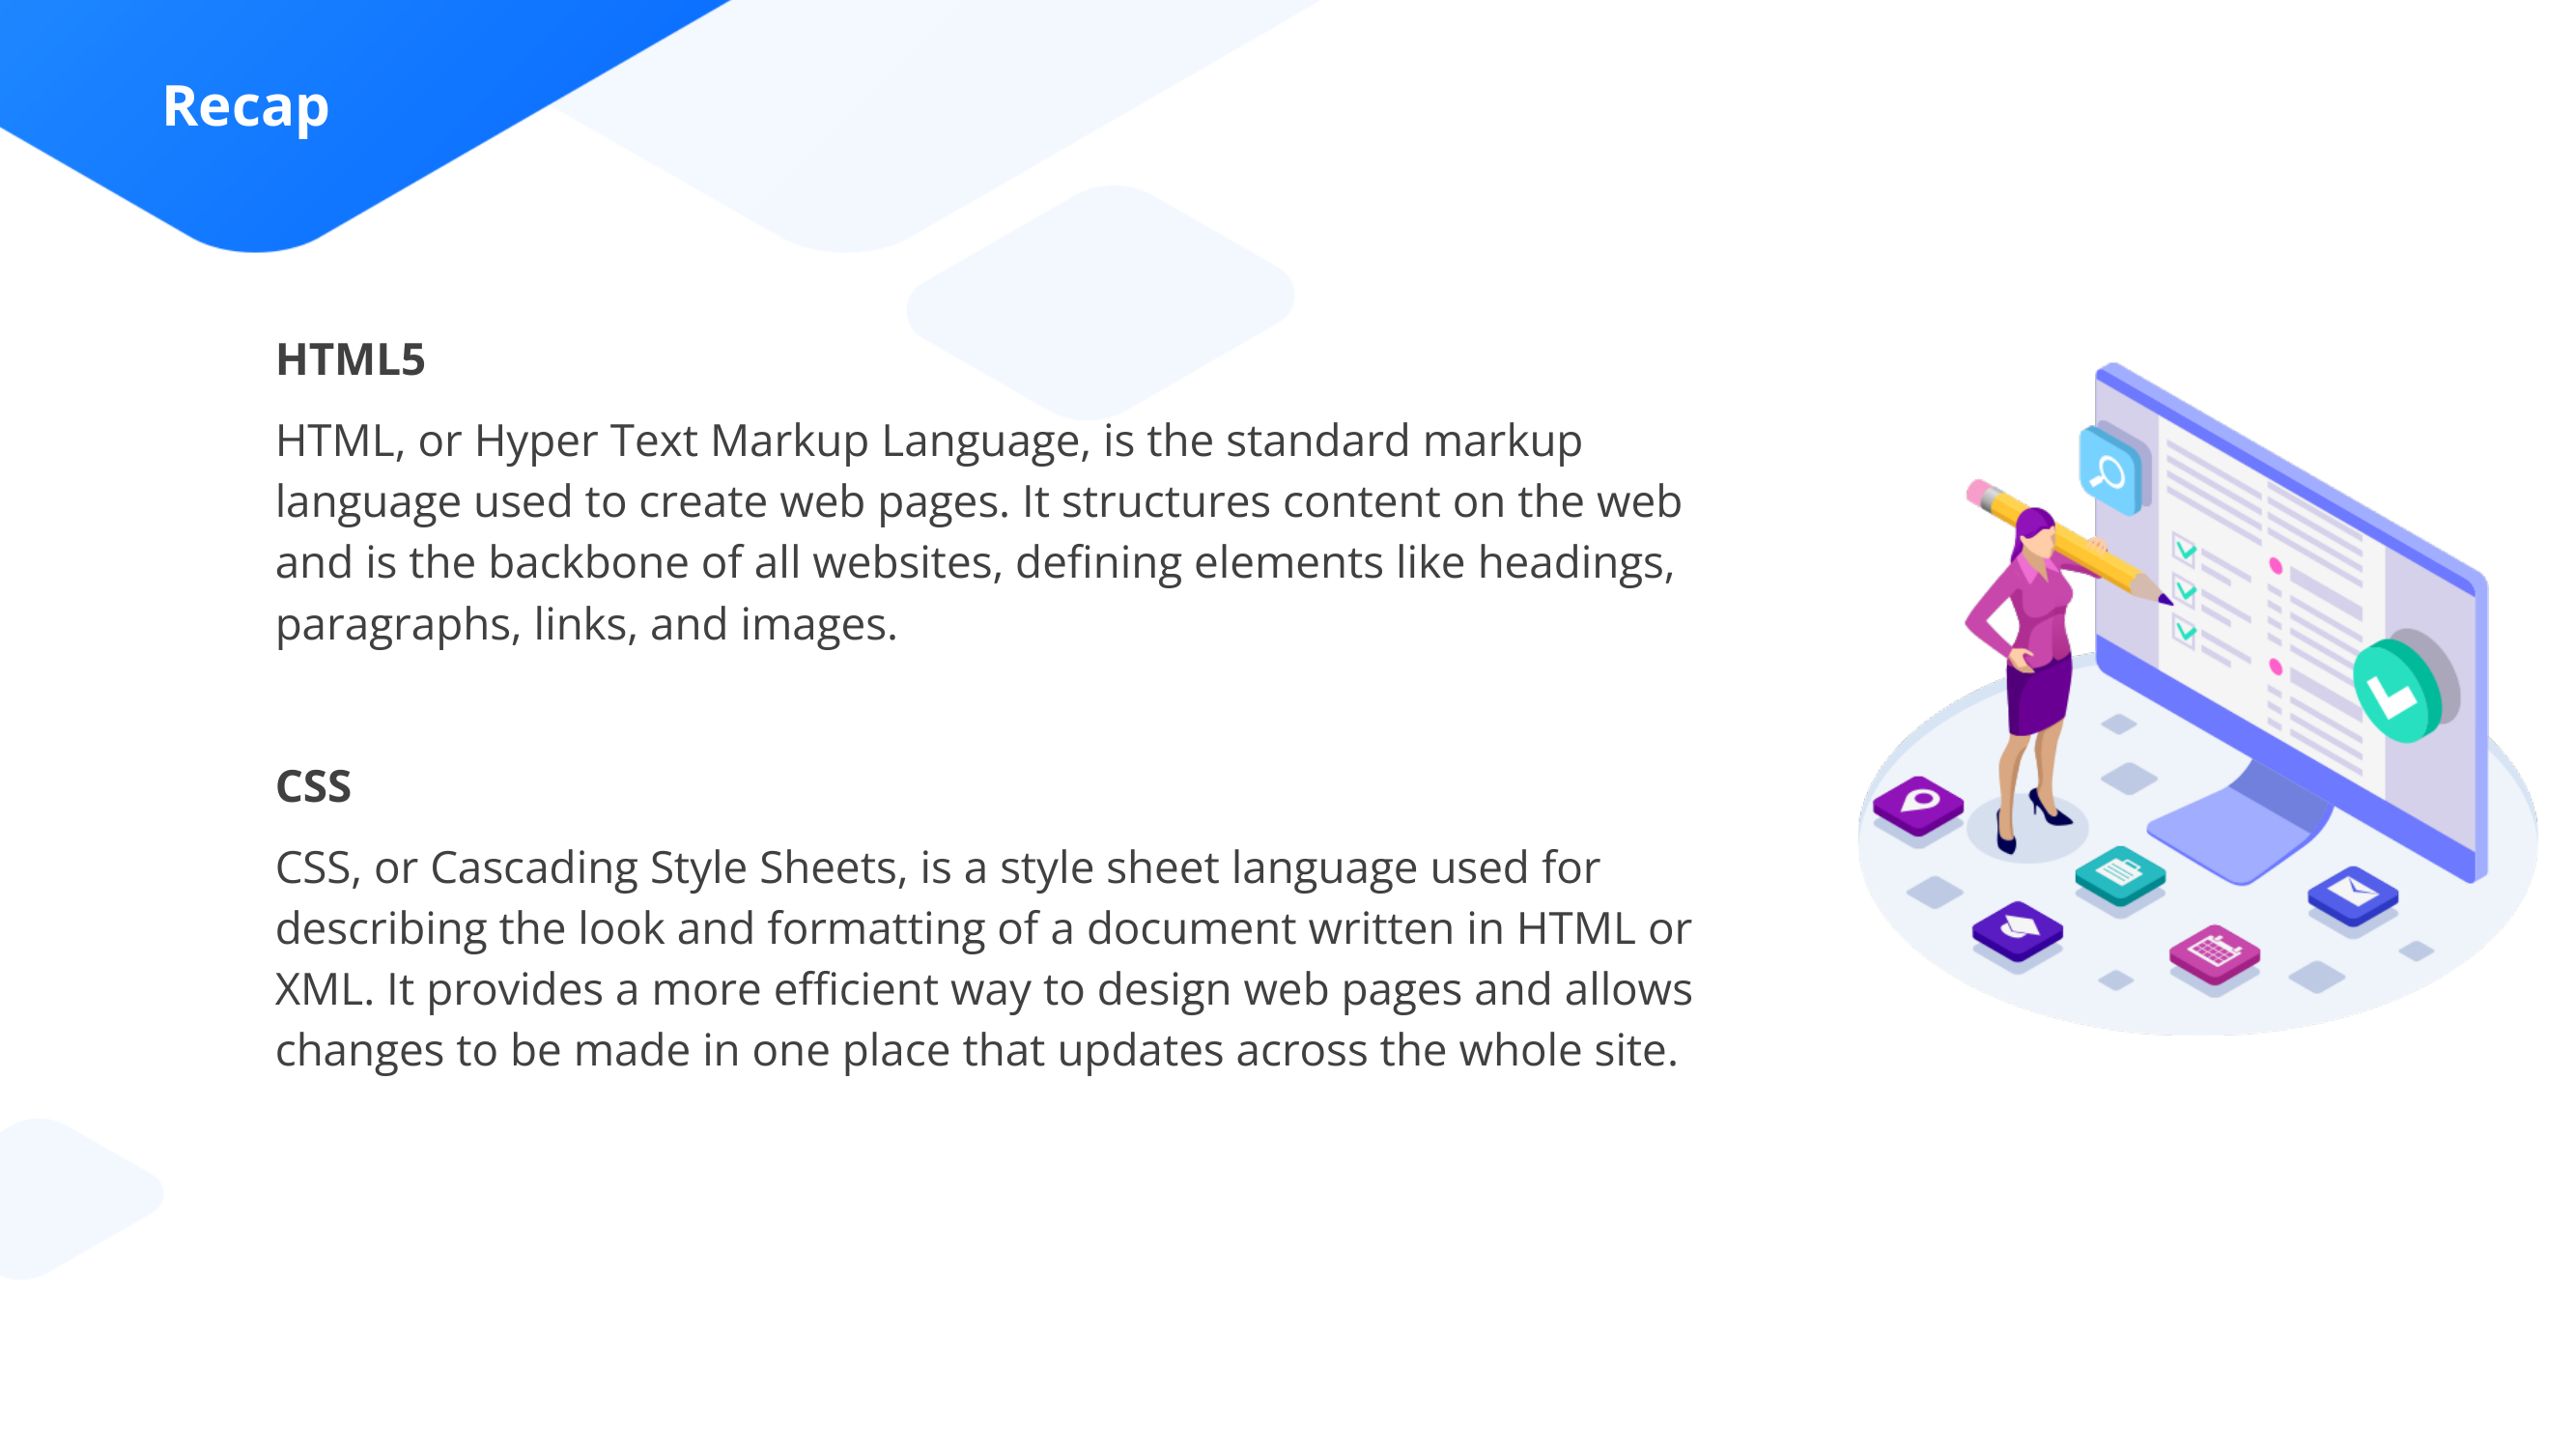

HTML5
HTML, or Hyper Text Markup Language, is the standard markup language used to create web pages. It structures content on the web and is the backbone of all websites, defining elements like headings, paragraphs, links, and images.

CSS
CSS, or Cascading Style Sheets, is a style sheet language used for describing the look and formatting of a document written in HTML or XML. It provides a more efficient way to design web pages and allows changes to be made in one place that updates across the whole site.